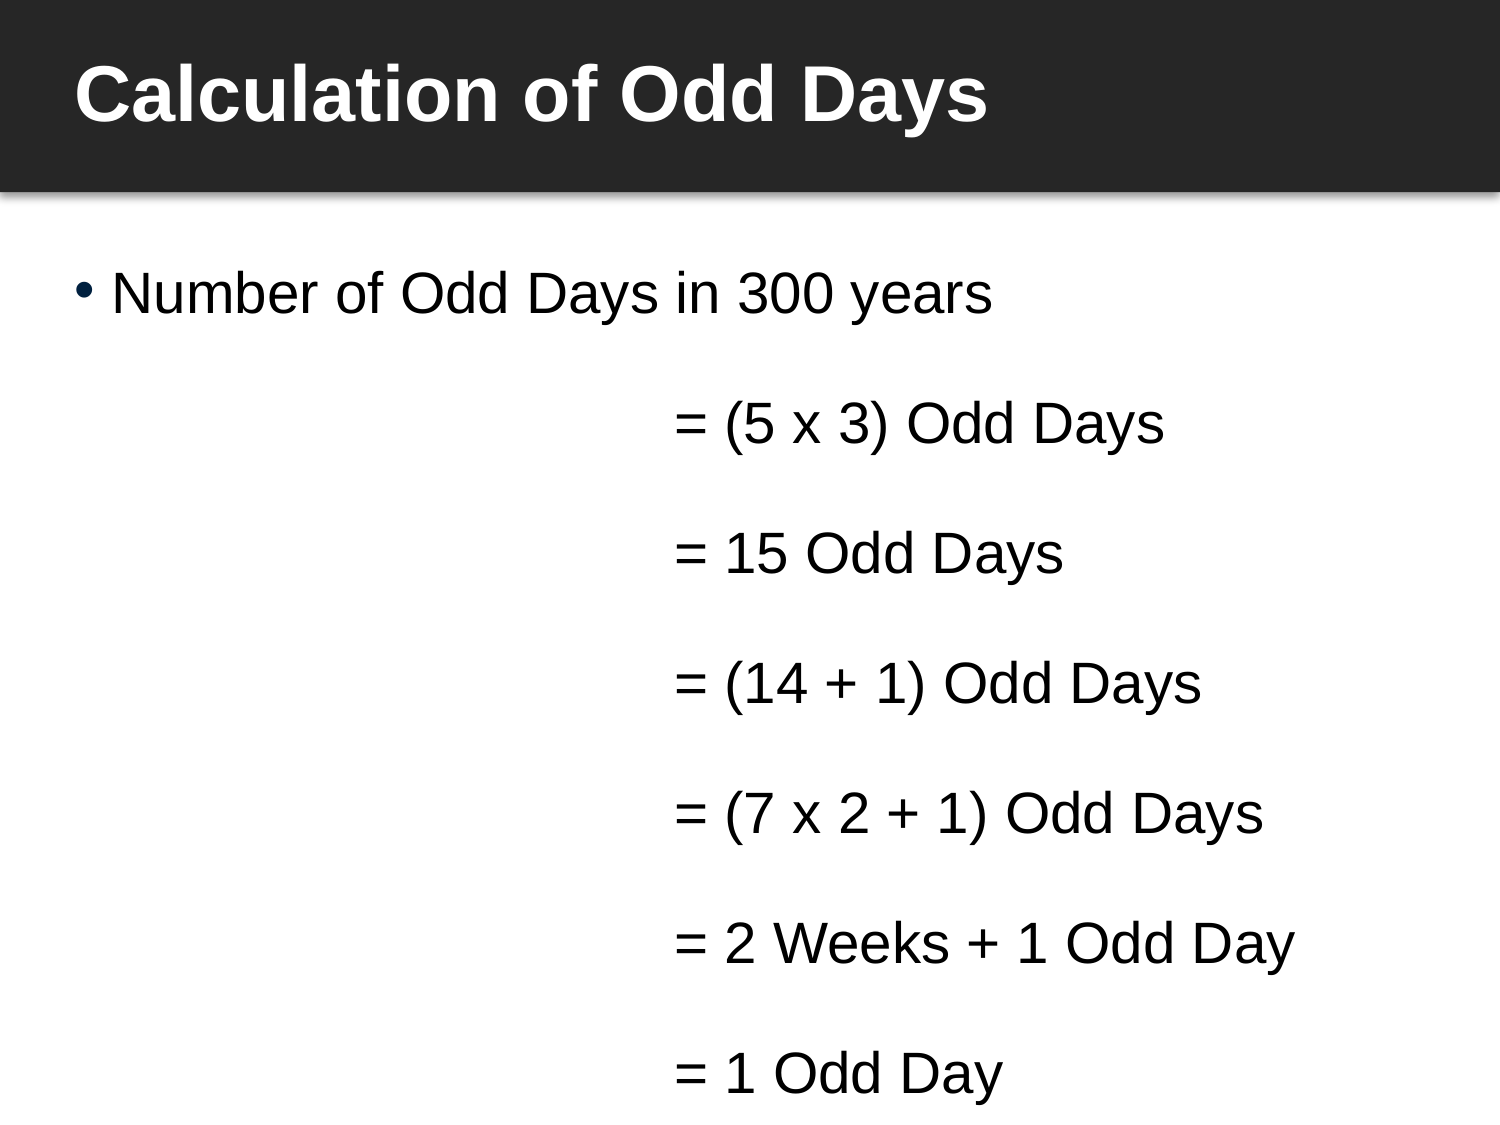

# Calculation of Odd Days
Number of Odd Days in 300 years
				= (5 x 3) Odd Days
				= 15 Odd Days
				= (14 + 1) Odd Days
				= (7 x 2 + 1) Odd Days
				= 2 Weeks + 1 Odd Day
				= 1 Odd Day